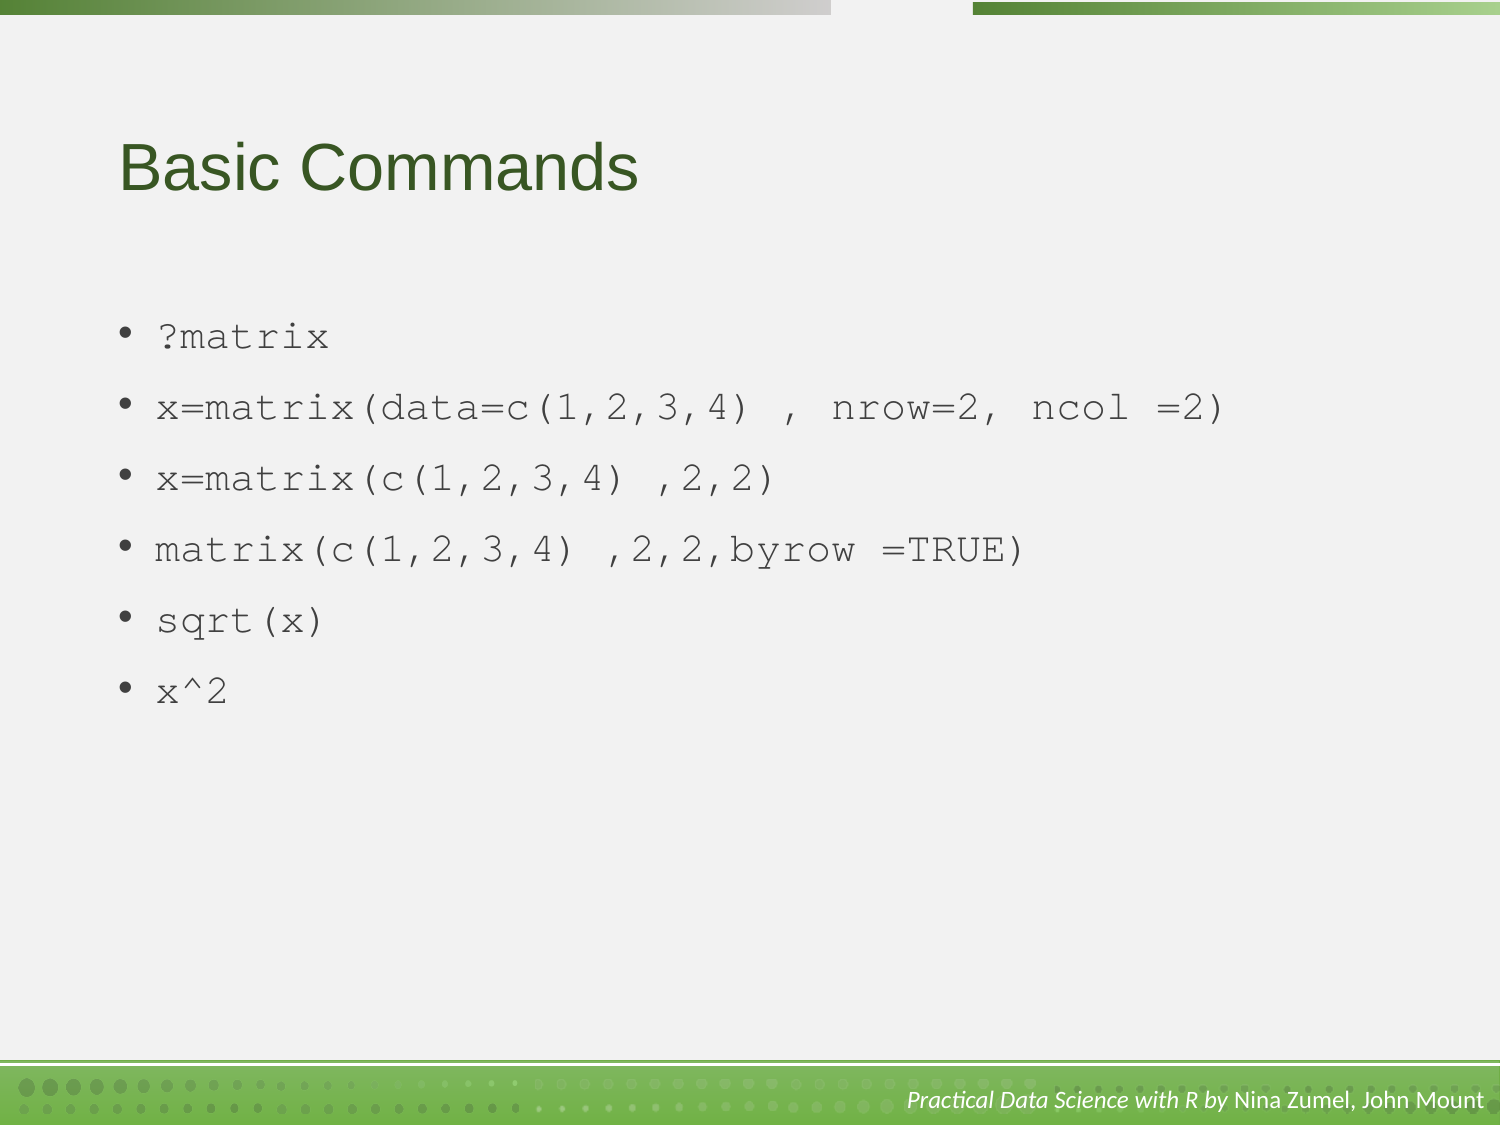

# Basic Commands
?matrix
x=matrix(data=c(1,2,3,4) , nrow=2, ncol =2)
x=matrix(c(1,2,3,4) ,2,2)
matrix(c(1,2,3,4) ,2,2,byrow =TRUE)
sqrt(x)
x^2
Practical Data Science with R by Nina Zumel, John Mount